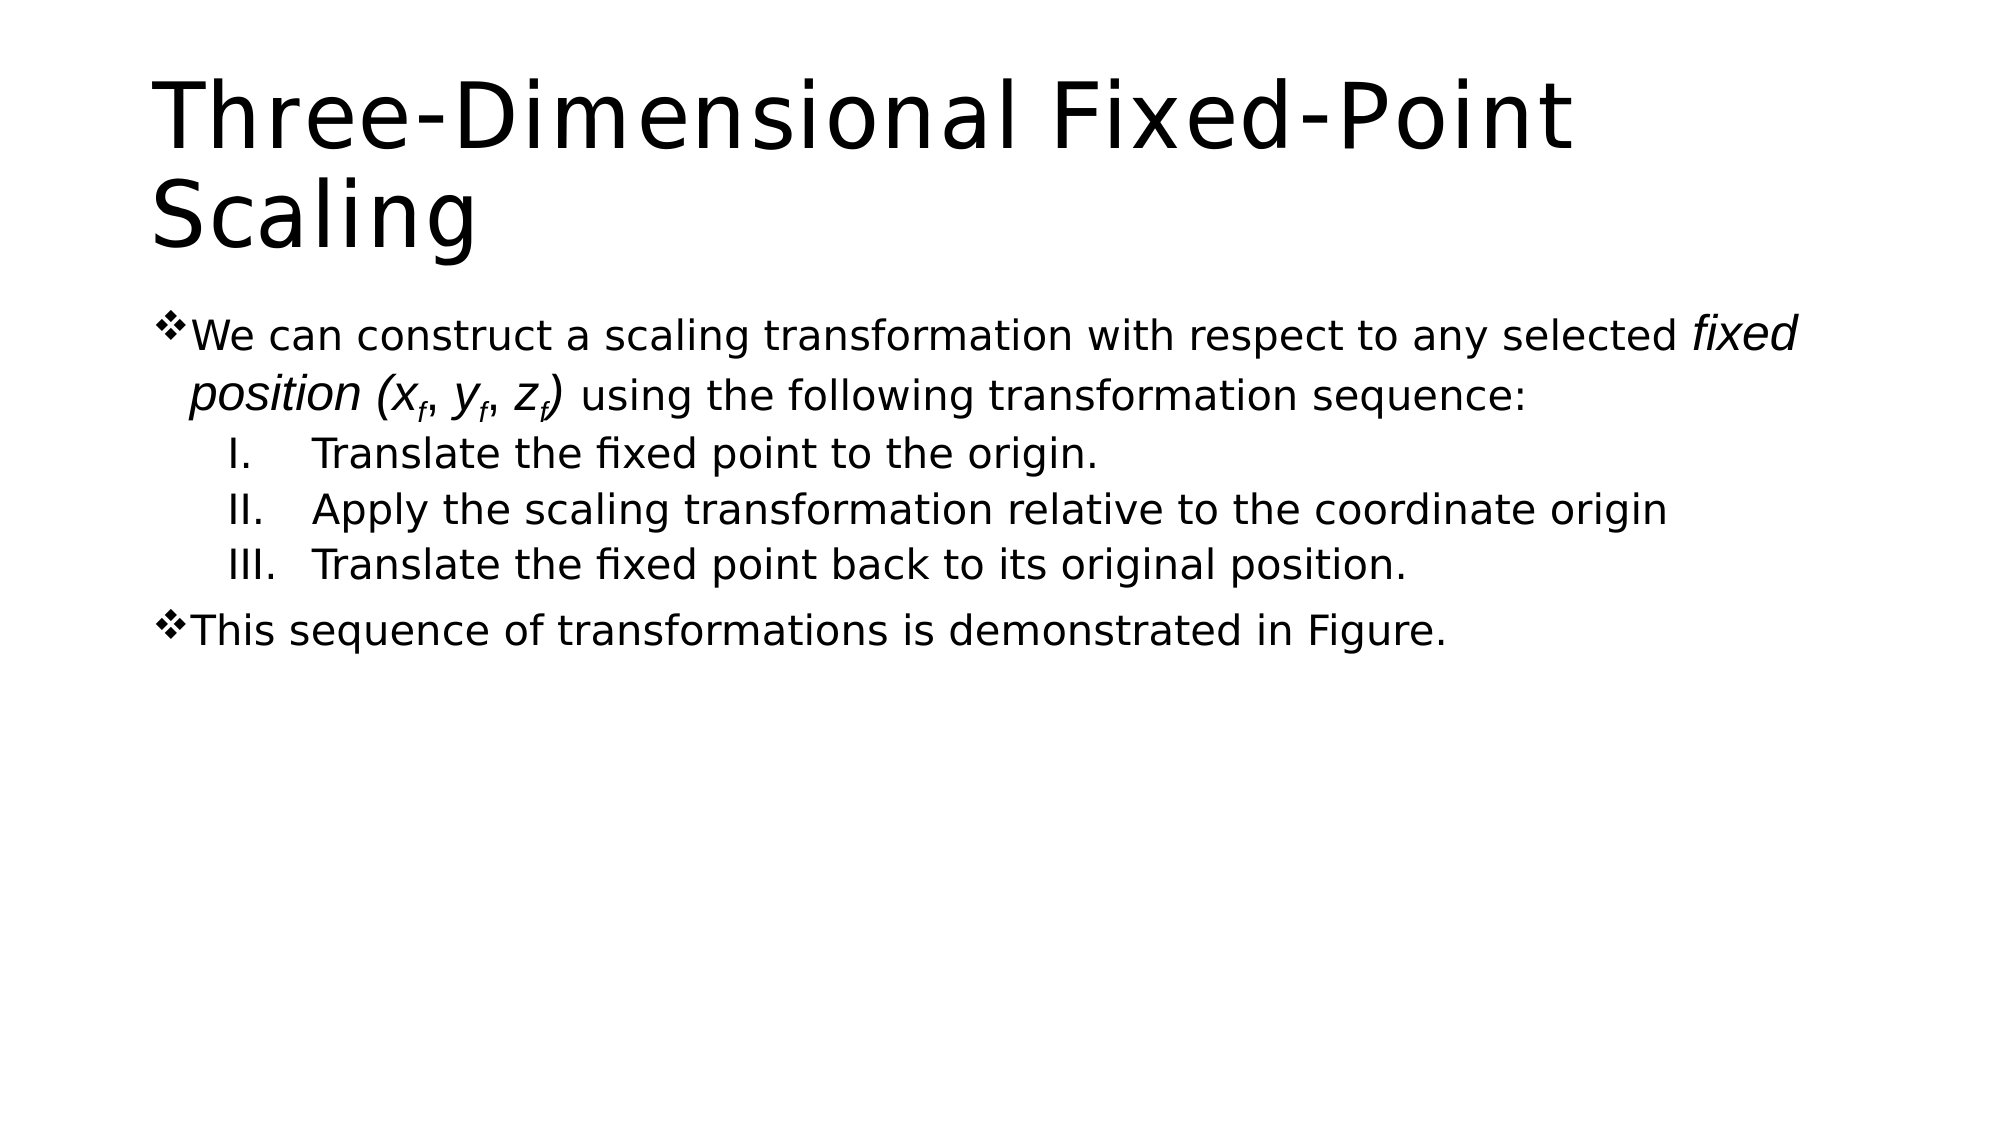

# Three-Dimensional Fixed-Point Scaling
We can construct a scaling transformation with respect to any selected fixed position (xf, yf, zf) using the following transformation sequence:
Translate the fixed point to the origin.
Apply the scaling transformation relative to the coordinate origin
Translate the fixed point back to its original position.
This sequence of transformations is demonstrated in Figure.